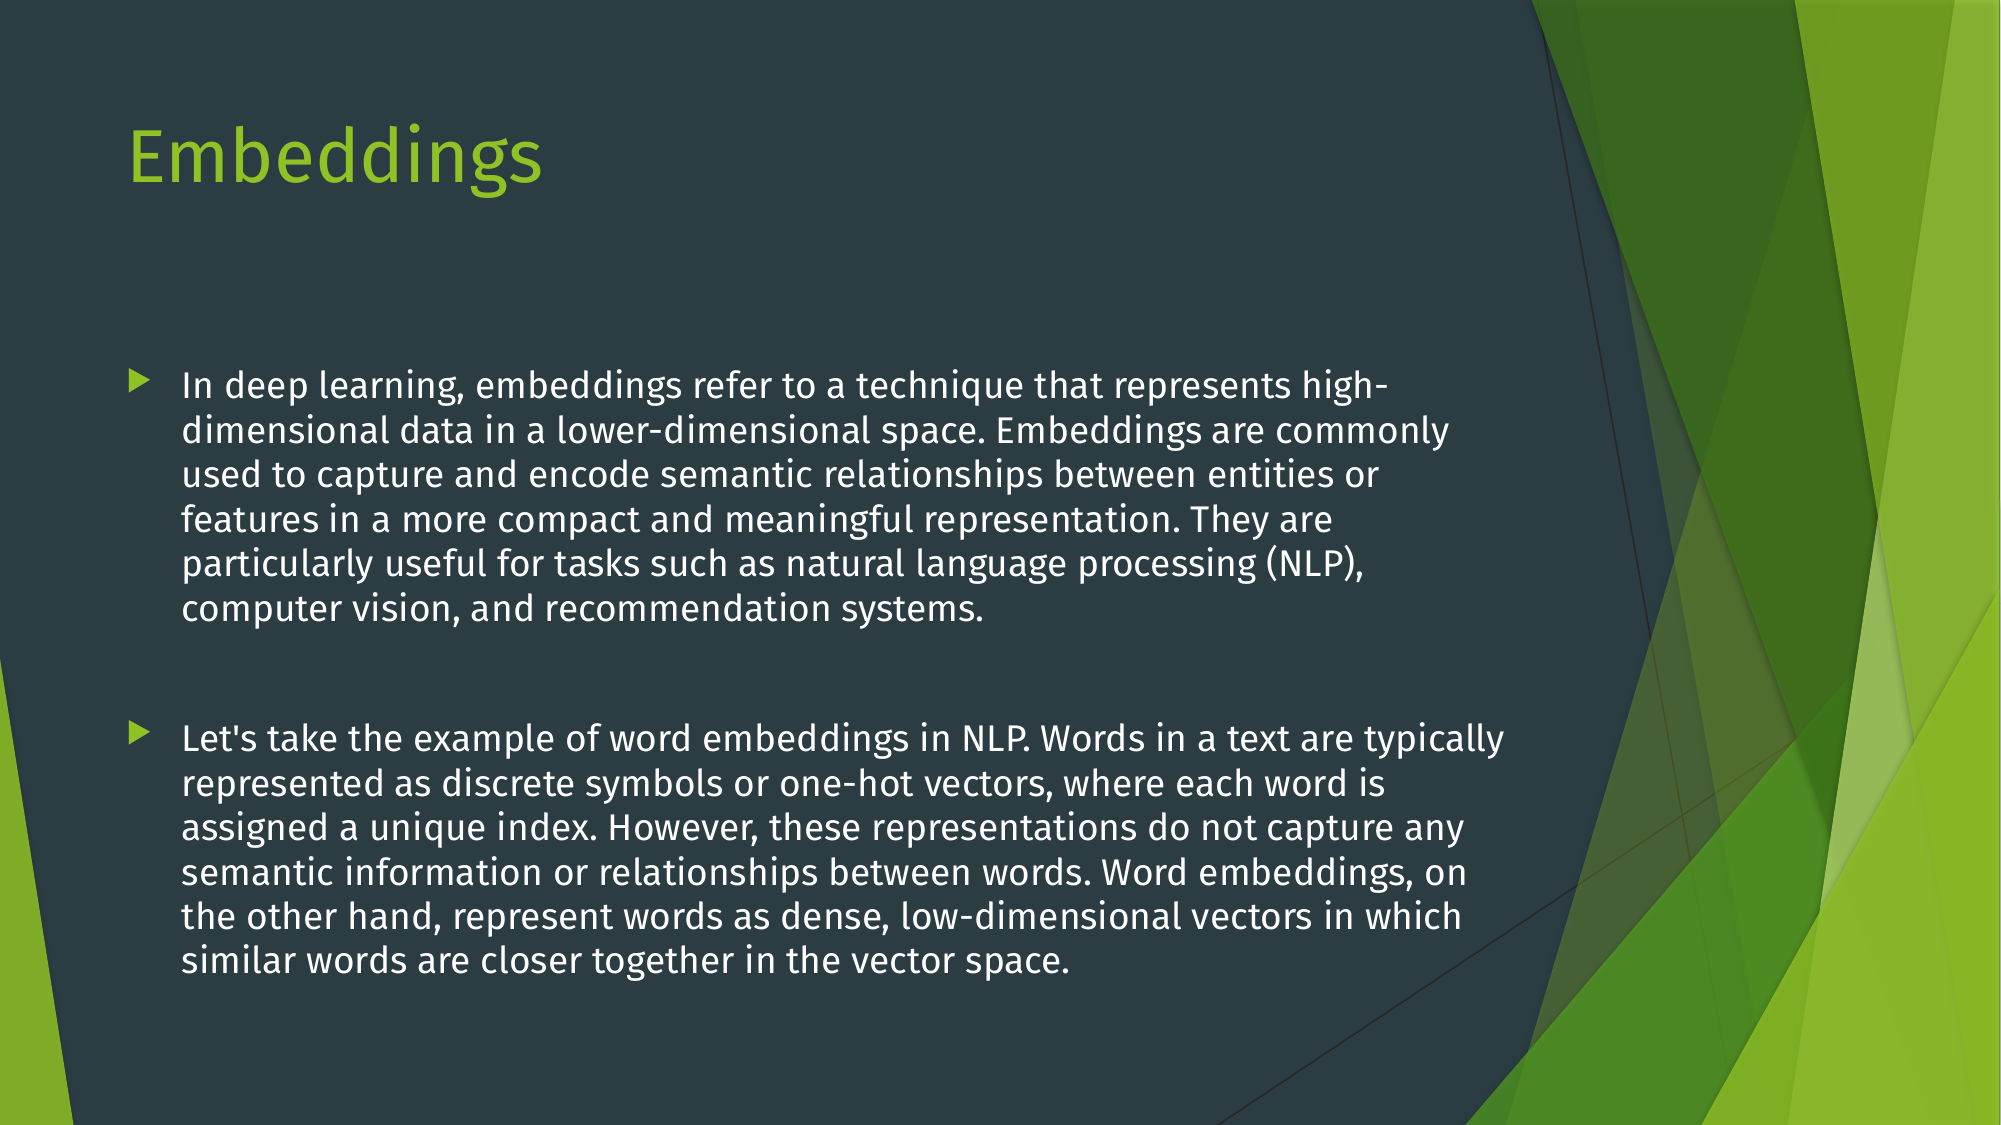

# Embeddings
In deep learning, embeddings refer to a technique that represents high-dimensional data in a lower-dimensional space. Embeddings are commonly used to capture and encode semantic relationships between entities or features in a more compact and meaningful representation. They are particularly useful for tasks such as natural language processing (NLP), computer vision, and recommendation systems.

Let's take the example of word embeddings in NLP. Words in a text are typically represented as discrete symbols or one-hot vectors, where each word is assigned a unique index. However, these representations do not capture any semantic information or relationships between words. Word embeddings, on the other hand, represent words as dense, low-dimensional vectors in which similar words are closer together in the vector space.